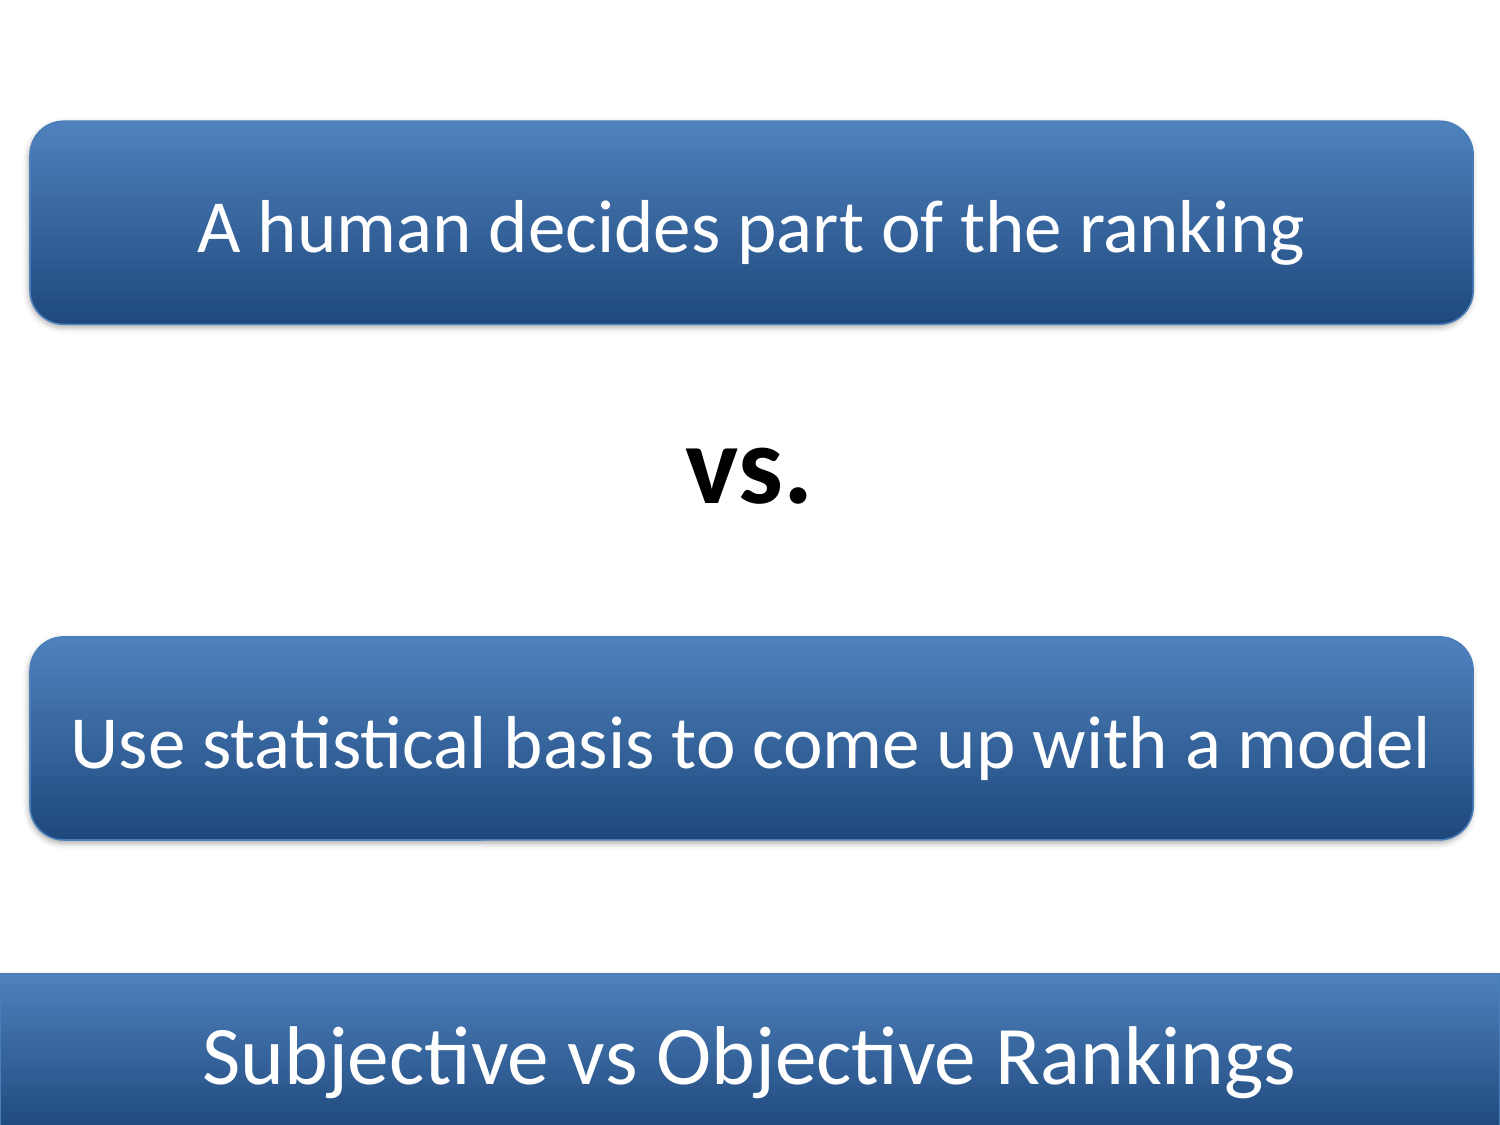

A human decides part of the ranking
vs.

Use statistical basis to come up with a model
Subjective vs Objective Rankings